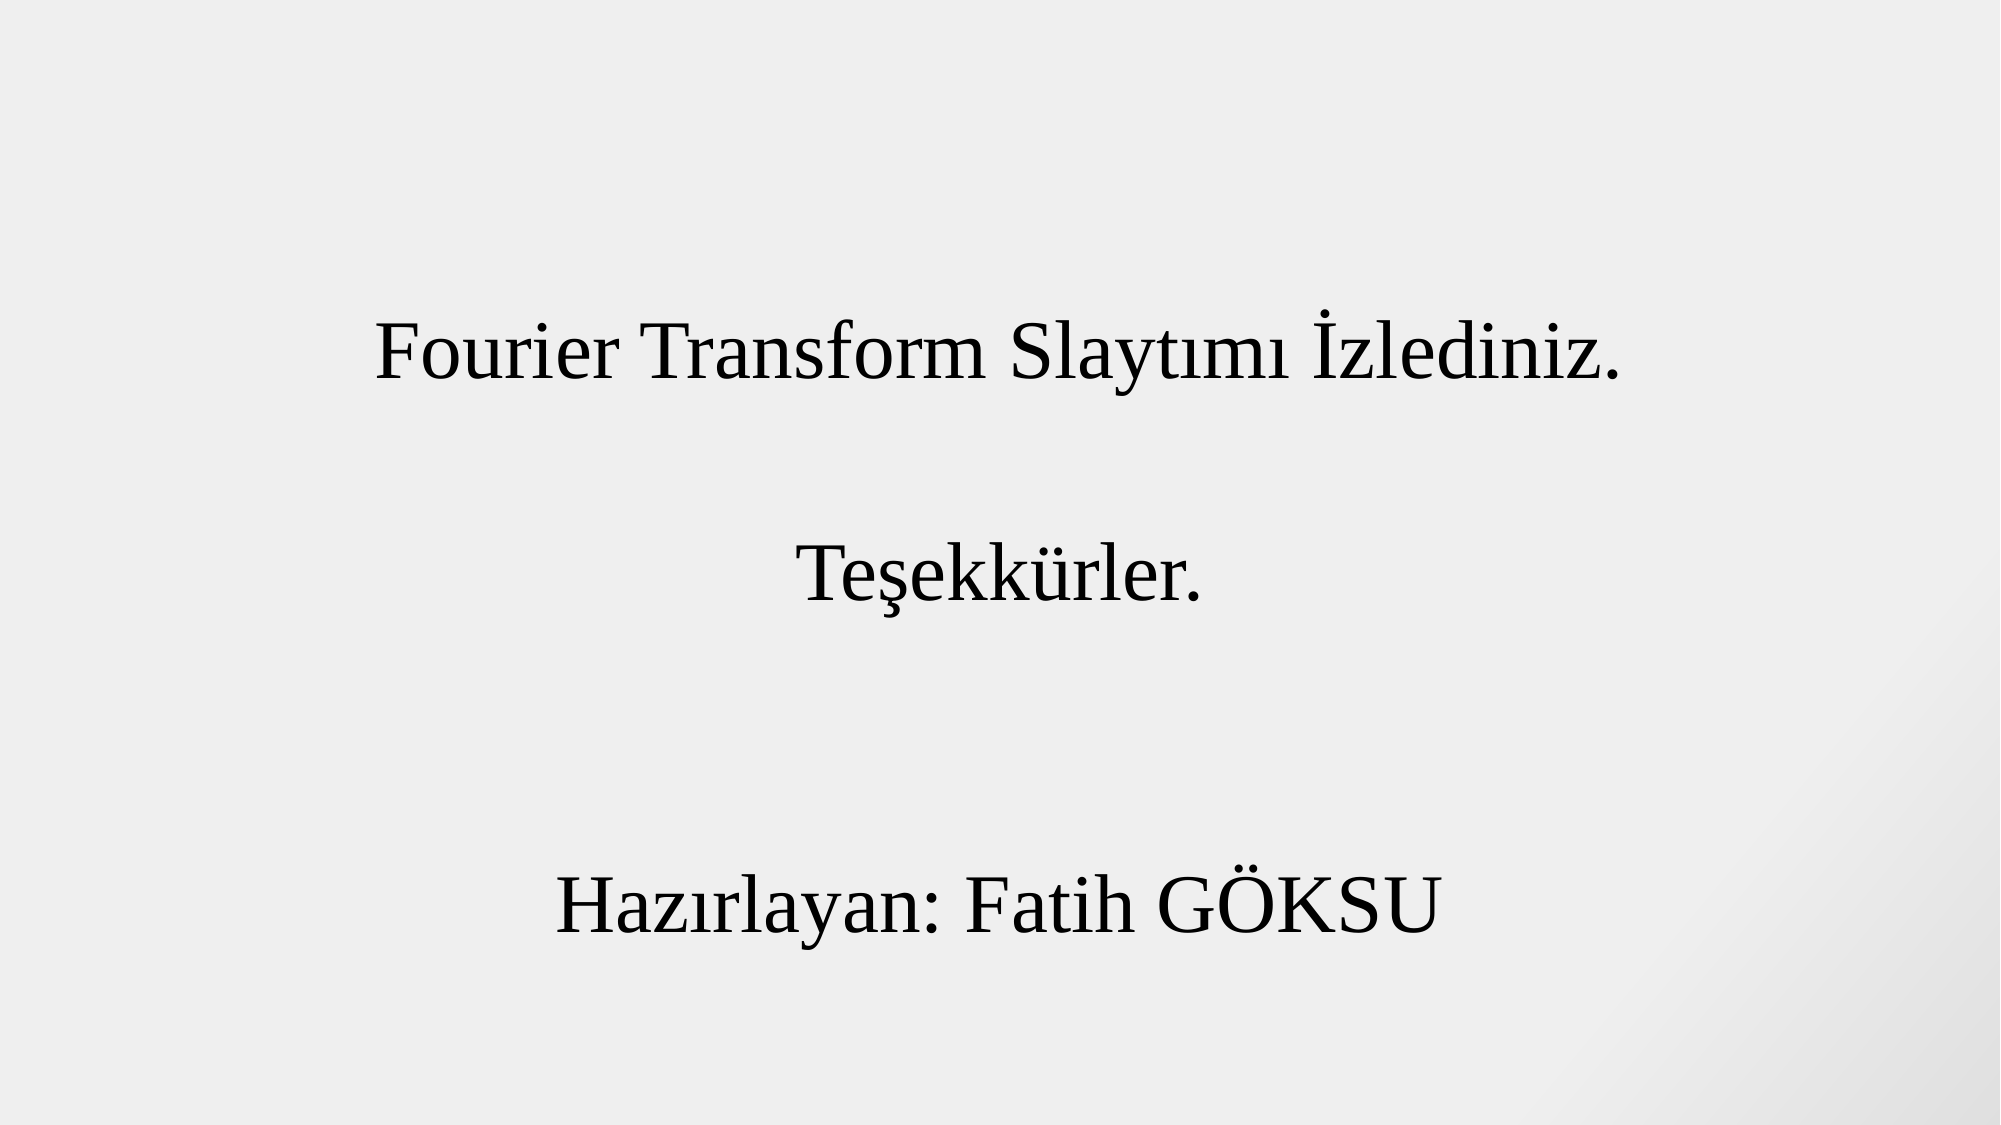

Fourier Transform Slaytımı İzlediniz.

Teşekkürler.

Hazırlayan: Fatih GÖKSU